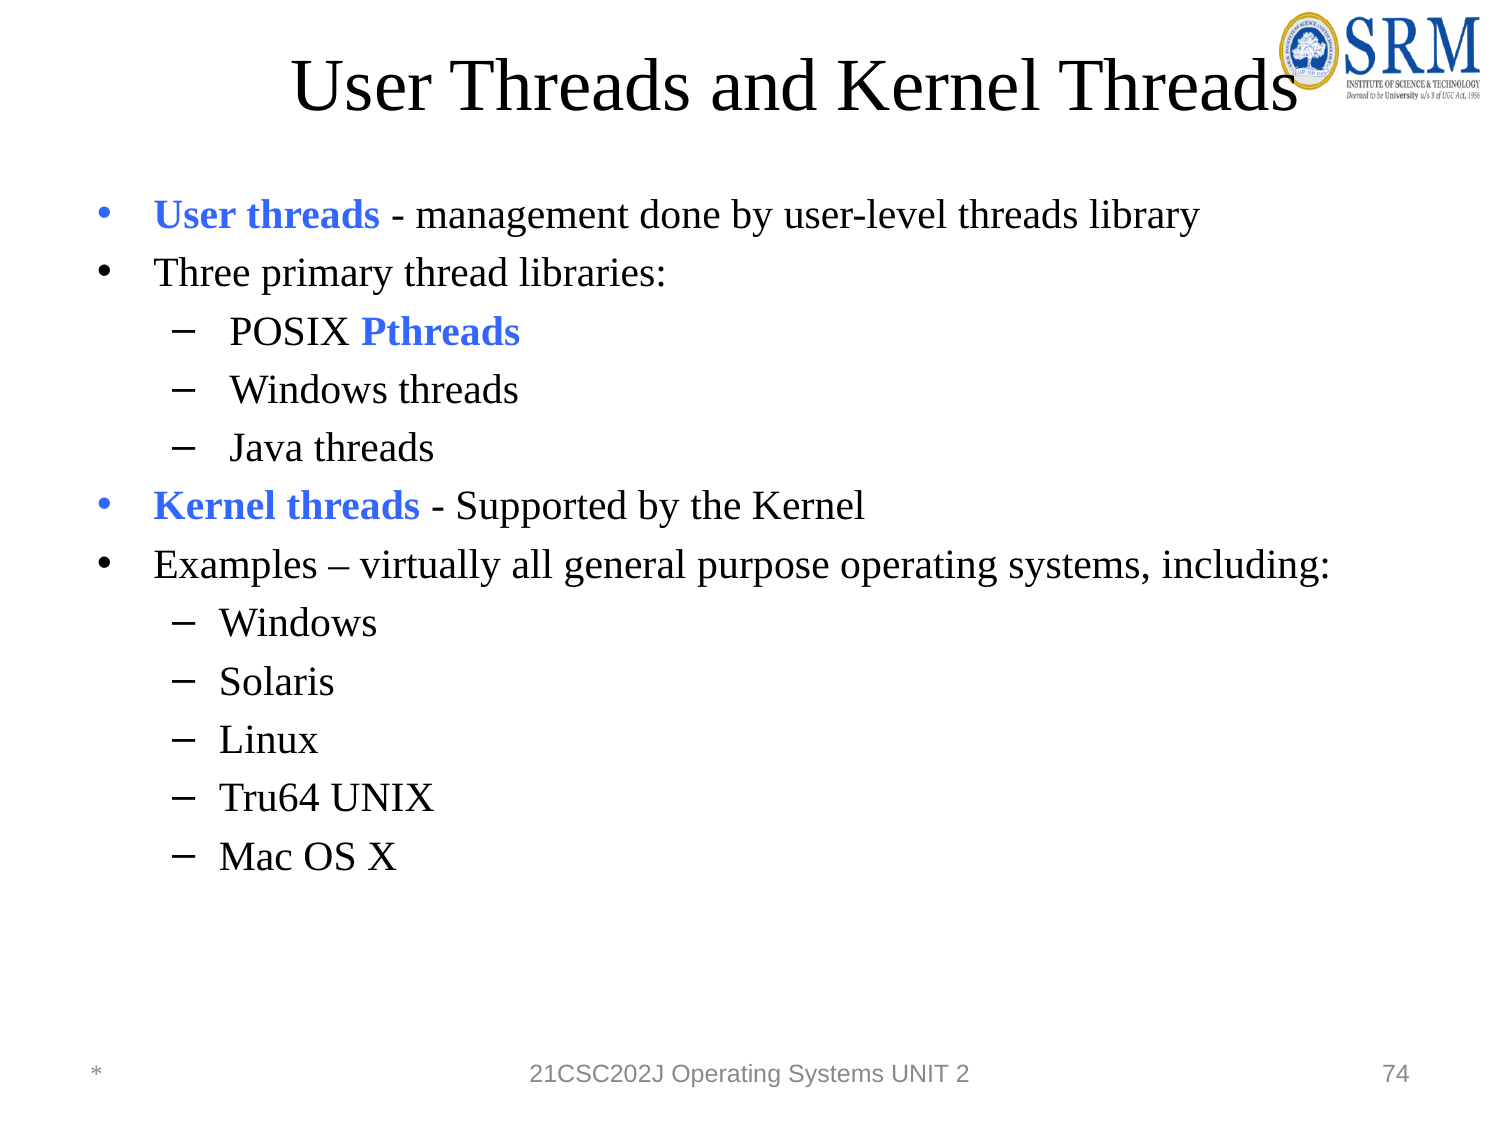

# User Threads and Kernel Threads
User threads - management done by user-level threads library
Three primary thread libraries:
 POSIX Pthreads
 Windows threads
 Java threads
Kernel threads - Supported by the Kernel
Examples – virtually all general purpose operating systems, including:
Windows
Solaris
Linux
Tru64 UNIX
Mac OS X

*
21CSC202J Operating Systems UNIT 2
74